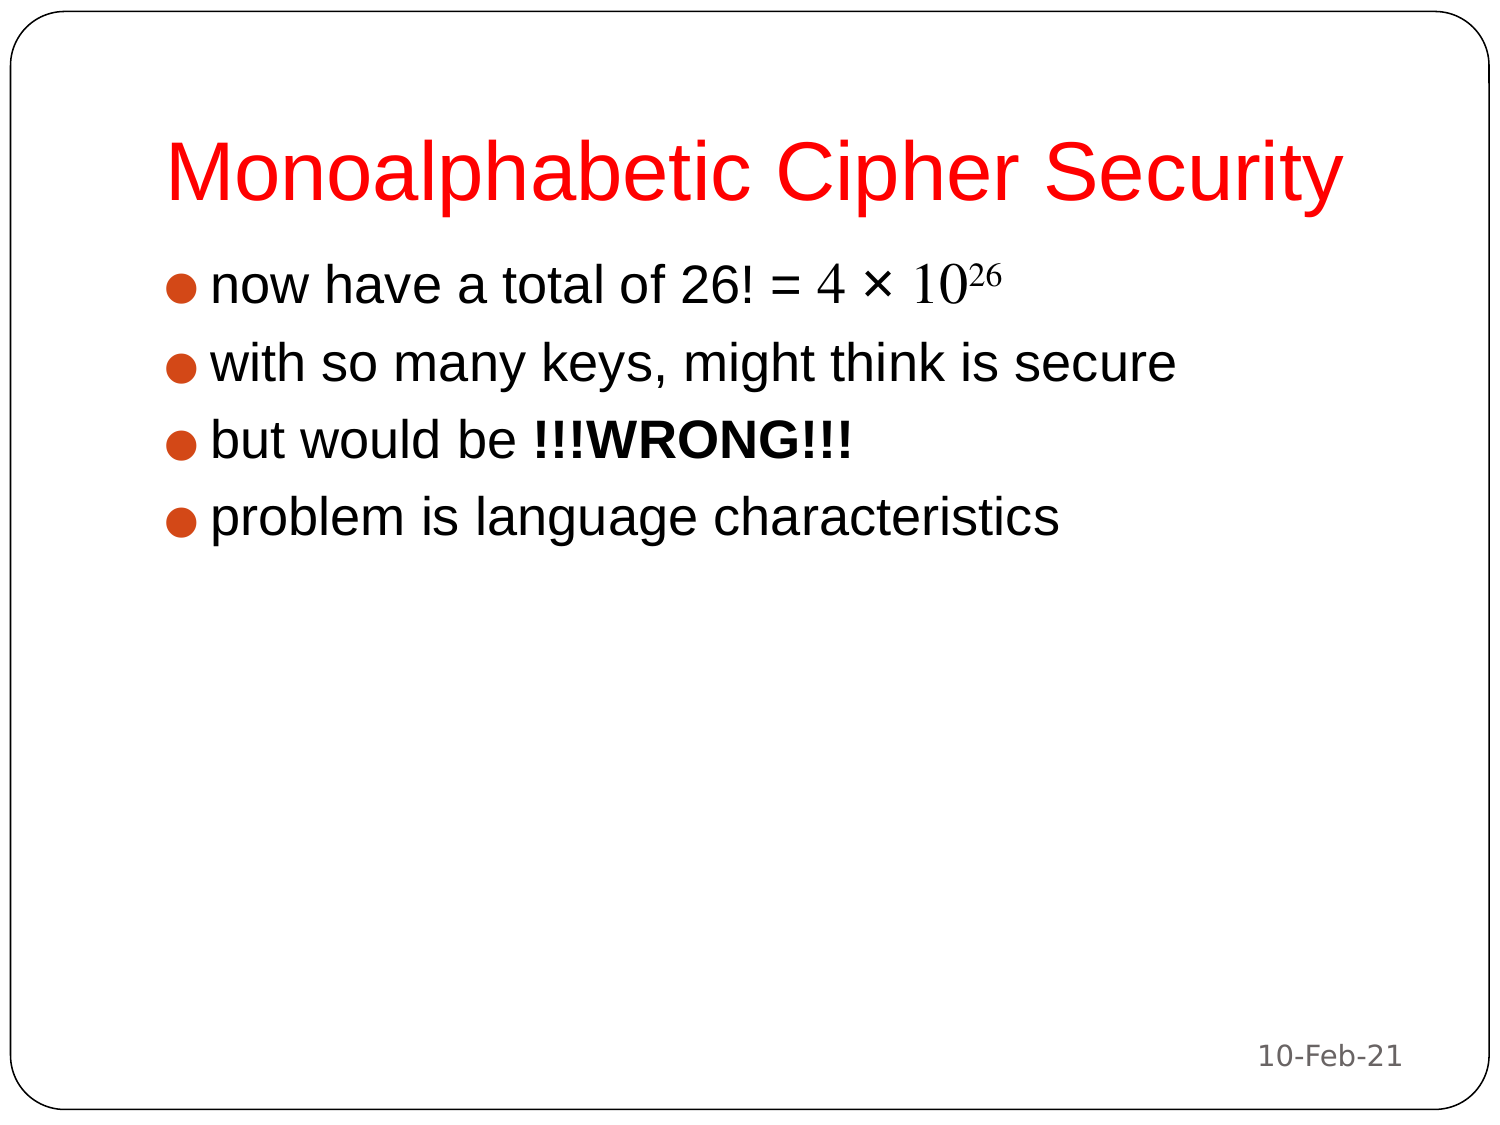

# Monoalphabetic Cipher Security
now have a total of 26! = 4 × 1026
with so many keys, might think is secure
but would be !!!WRONG!!!
problem is language characteristics

10-Feb-21